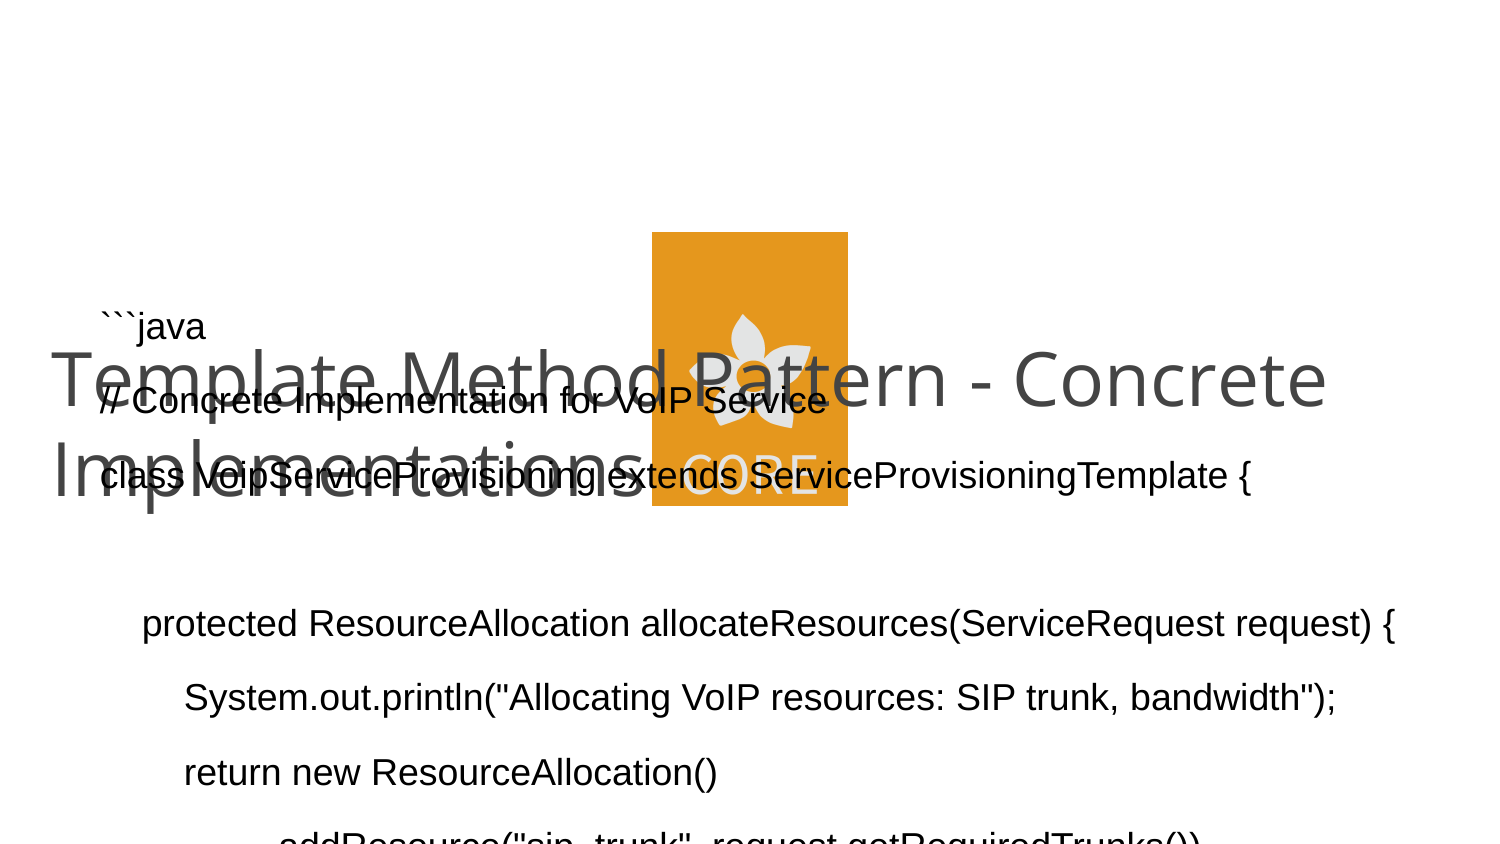

# Template Method Pattern - Concrete Implementations

```java
// Concrete Implementation for VoIP Service
class VoipServiceProvisioning extends ServiceProvisioningTemplate {

    protected ResourceAllocation allocateResources(ServiceRequest request) {
        System.out.println("Allocating VoIP resources: SIP trunk, bandwidth");
        return new ResourceAllocation()
                .addResource("sip_trunk", request.getRequiredTrunks())
                .addResource("bandwidth", request.getBandwidth());
    }

    protected ServiceConfiguration configureService(ServiceRequest request, ResourceAllocation allocation) {
        System.out.println("Configuring VoIP service: PBX, routing rules");
        return new VoipConfiguration()
                .setPbxSettings(request.getPbxConfig())
                .setRoutingRules(request.getRoutingRules())
                .setCodecSettings(request.getPreferredCodecs());
    }

    protected DeploymentResult deployService(ServiceConfiguration config) {
        System.out.println("Deploying VoIP service to telecom infrastructure");
        return pbxManager.deployVoipService((VoipConfiguration) config);
    }

    protected void postDeploymentHook(DeploymentResult result) {
        // VoIP-specific post-deployment tasks
        System.out.println("Running VoIP-specific tests and quality checks");
        qualityAssurance.runVoipTests(result.getServiceEndpoint());
        monitoringSystem.addVoipService(result.getServiceId());
    }
}

// Concrete Implementation for Internet Service
class InternetServiceProvisioning extends ServiceProvisioningTemplate {

    protected ResourceAllocation allocateResources(ServiceRequest request) {
        System.out.println("Allocating Internet resources: bandwidth, IP range");
        return new ResourceAllocation()
                .addResource("bandwidth", request.getBandwidth())
                .addResource("ip_range", ipPoolManager.allocateRange(request.getRequiredIPs()));
    }
}